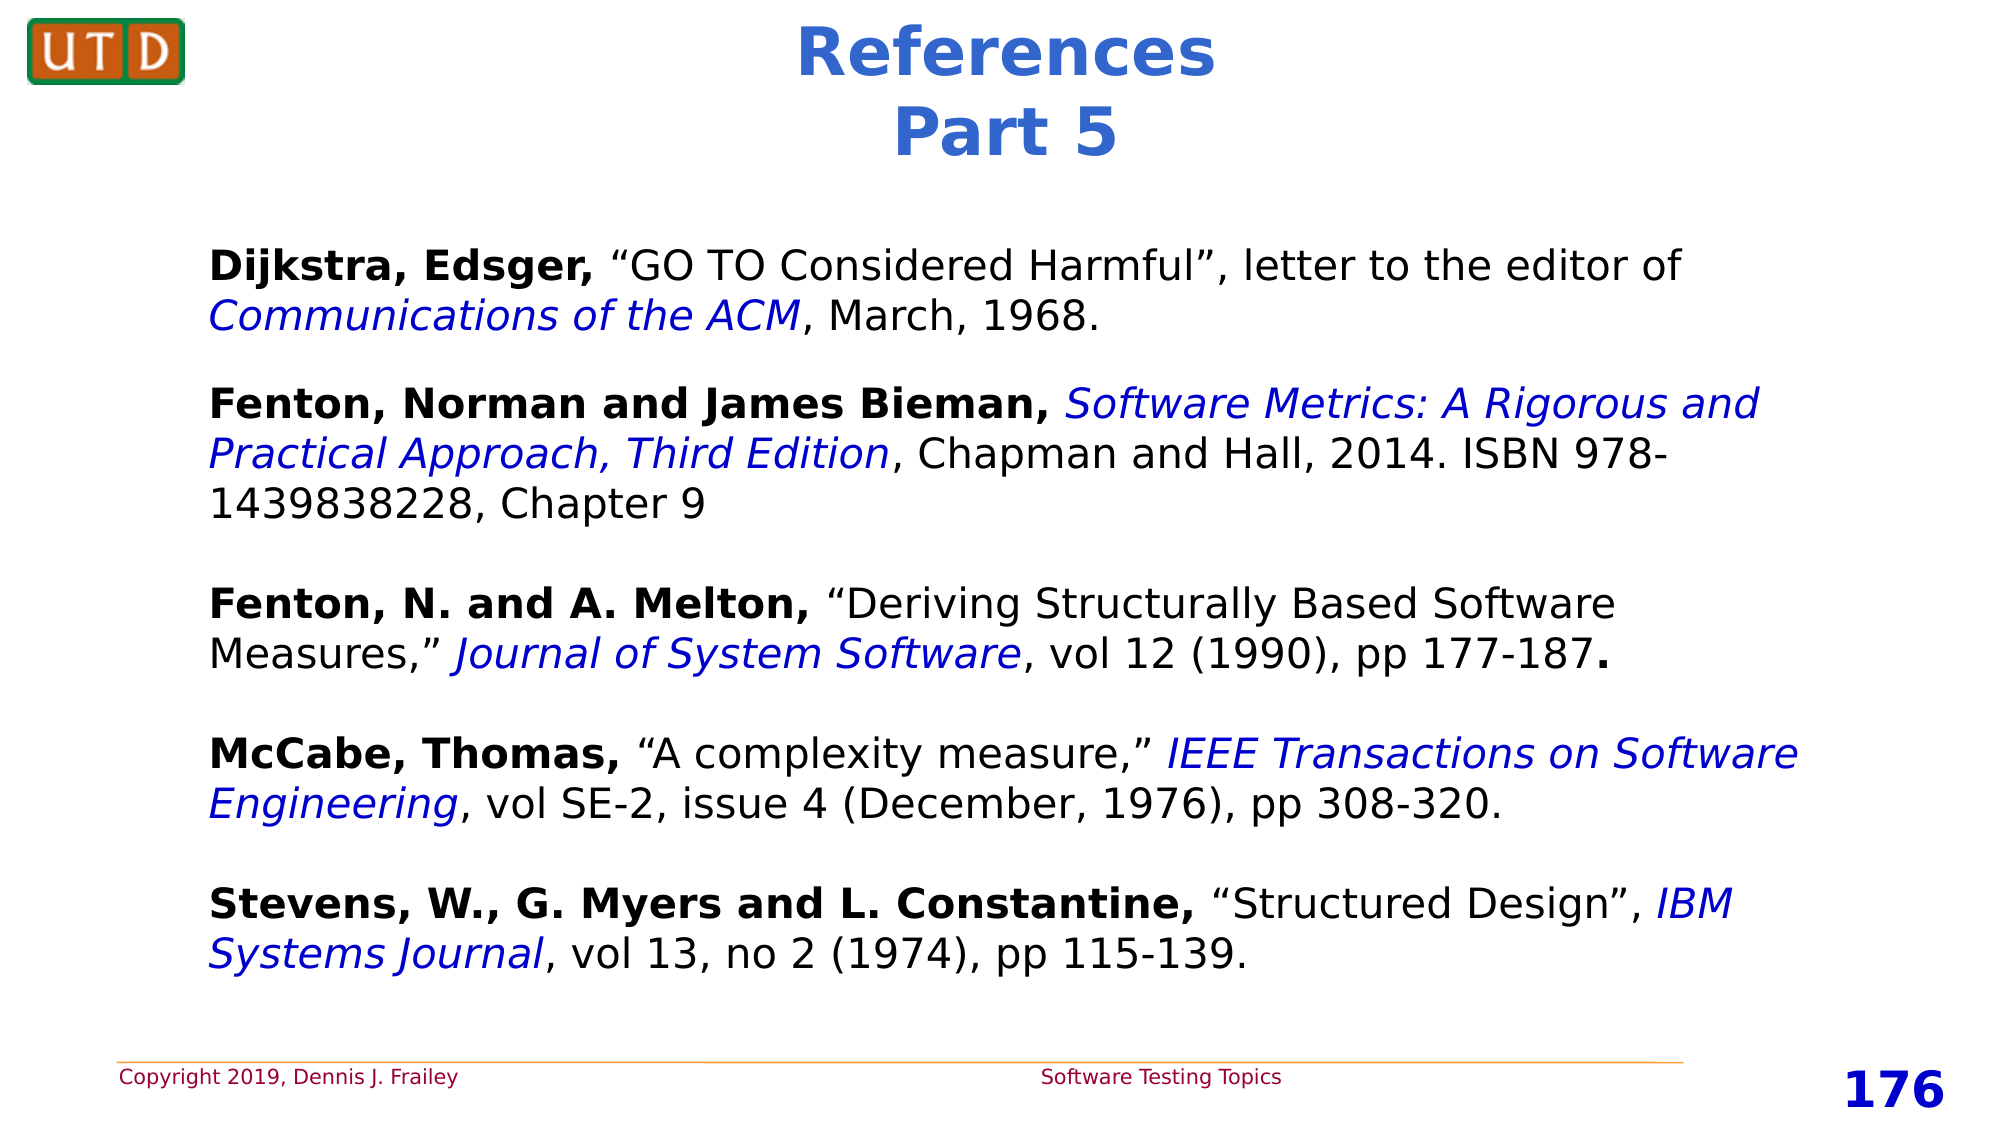

# References Part 5
Dijkstra, Edsger, “GO TO Considered Harmful”, letter to the editor of Communications of the ACM, March, 1968.
Fenton, Norman and James Bieman, Software Metrics: A Rigorous and Practical Approach, Third Edition, Chapman and Hall, 2014. ISBN 978-1439838228, Chapter 9
Fenton, N. and A. Melton, “Deriving Structurally Based Software Measures,” Journal of System Software, vol 12 (1990), pp 177-187.
McCabe, Thomas, “A complexity measure,” IEEE Transactions on Software Engineering, vol SE-2, issue 4 (December, 1976), pp 308-320.
Stevens, W., G. Myers and L. Constantine, “Structured Design”, IBM Systems Journal, vol 13, no 2 (1974), pp 115-139.